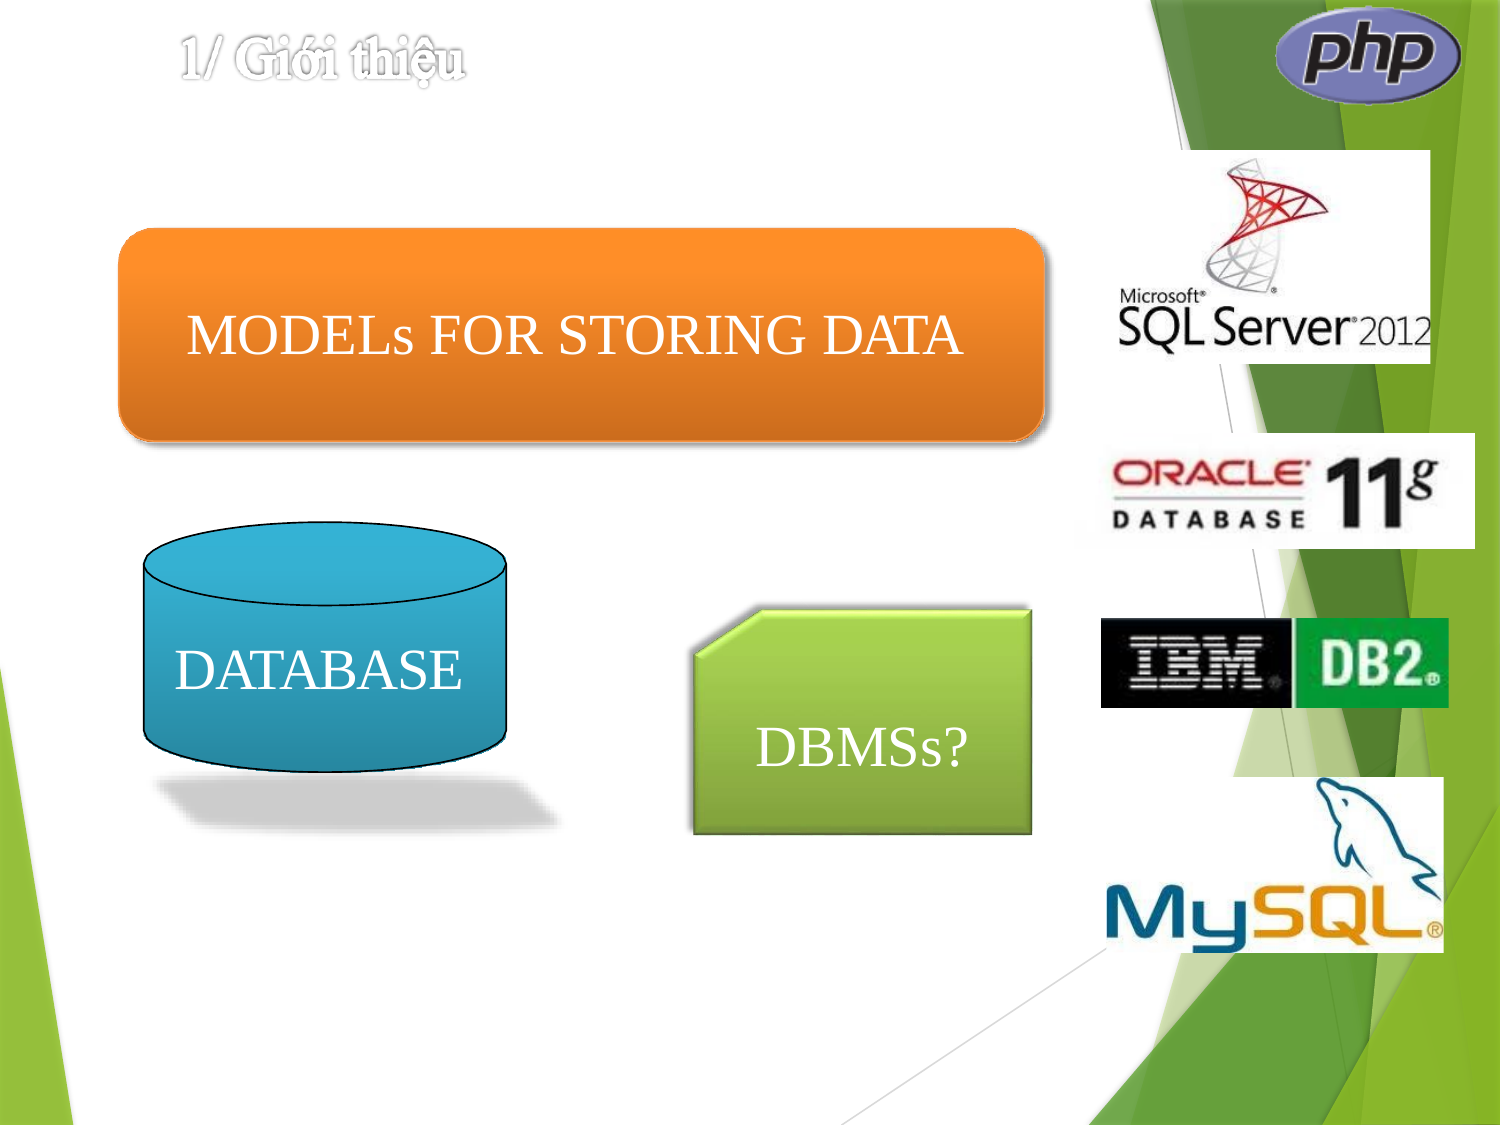

# MODELs FOR STORING DATA

DATABASE
DBMSs?